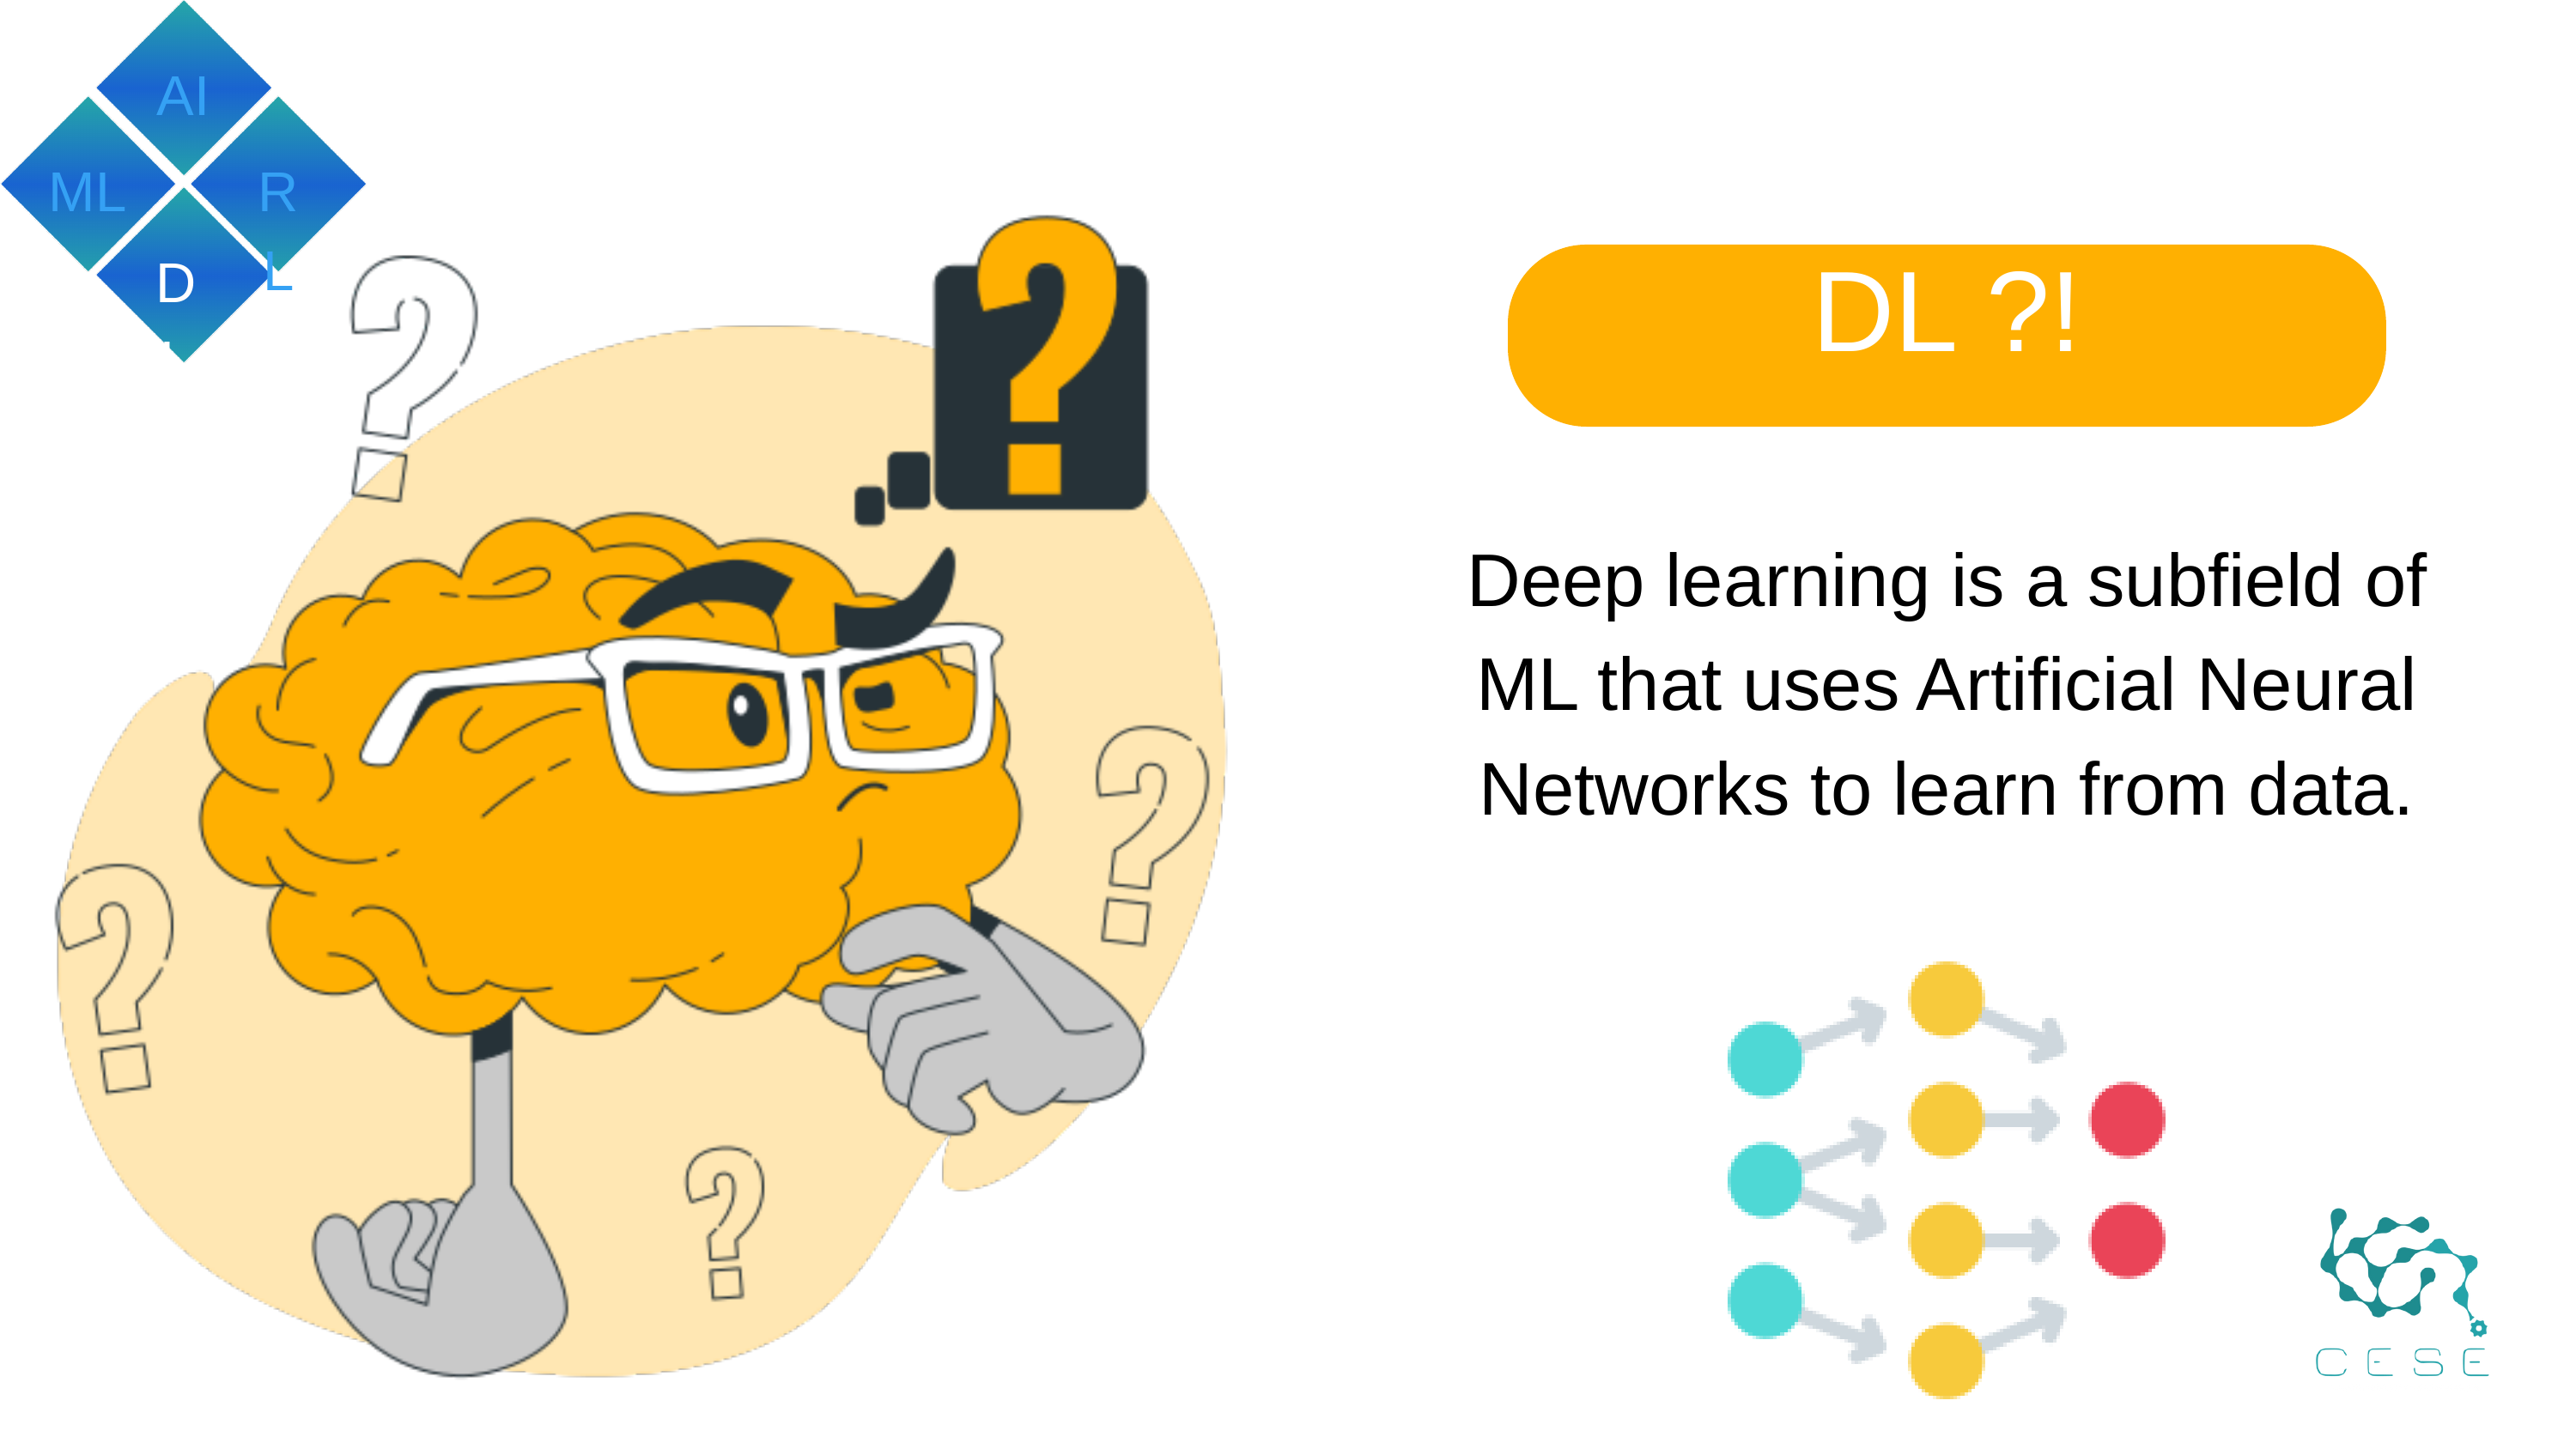

AI

ML
RL

DL

DL ?!
Deep learning is a subfield of ML that uses Artificial Neural Networks to learn from data.